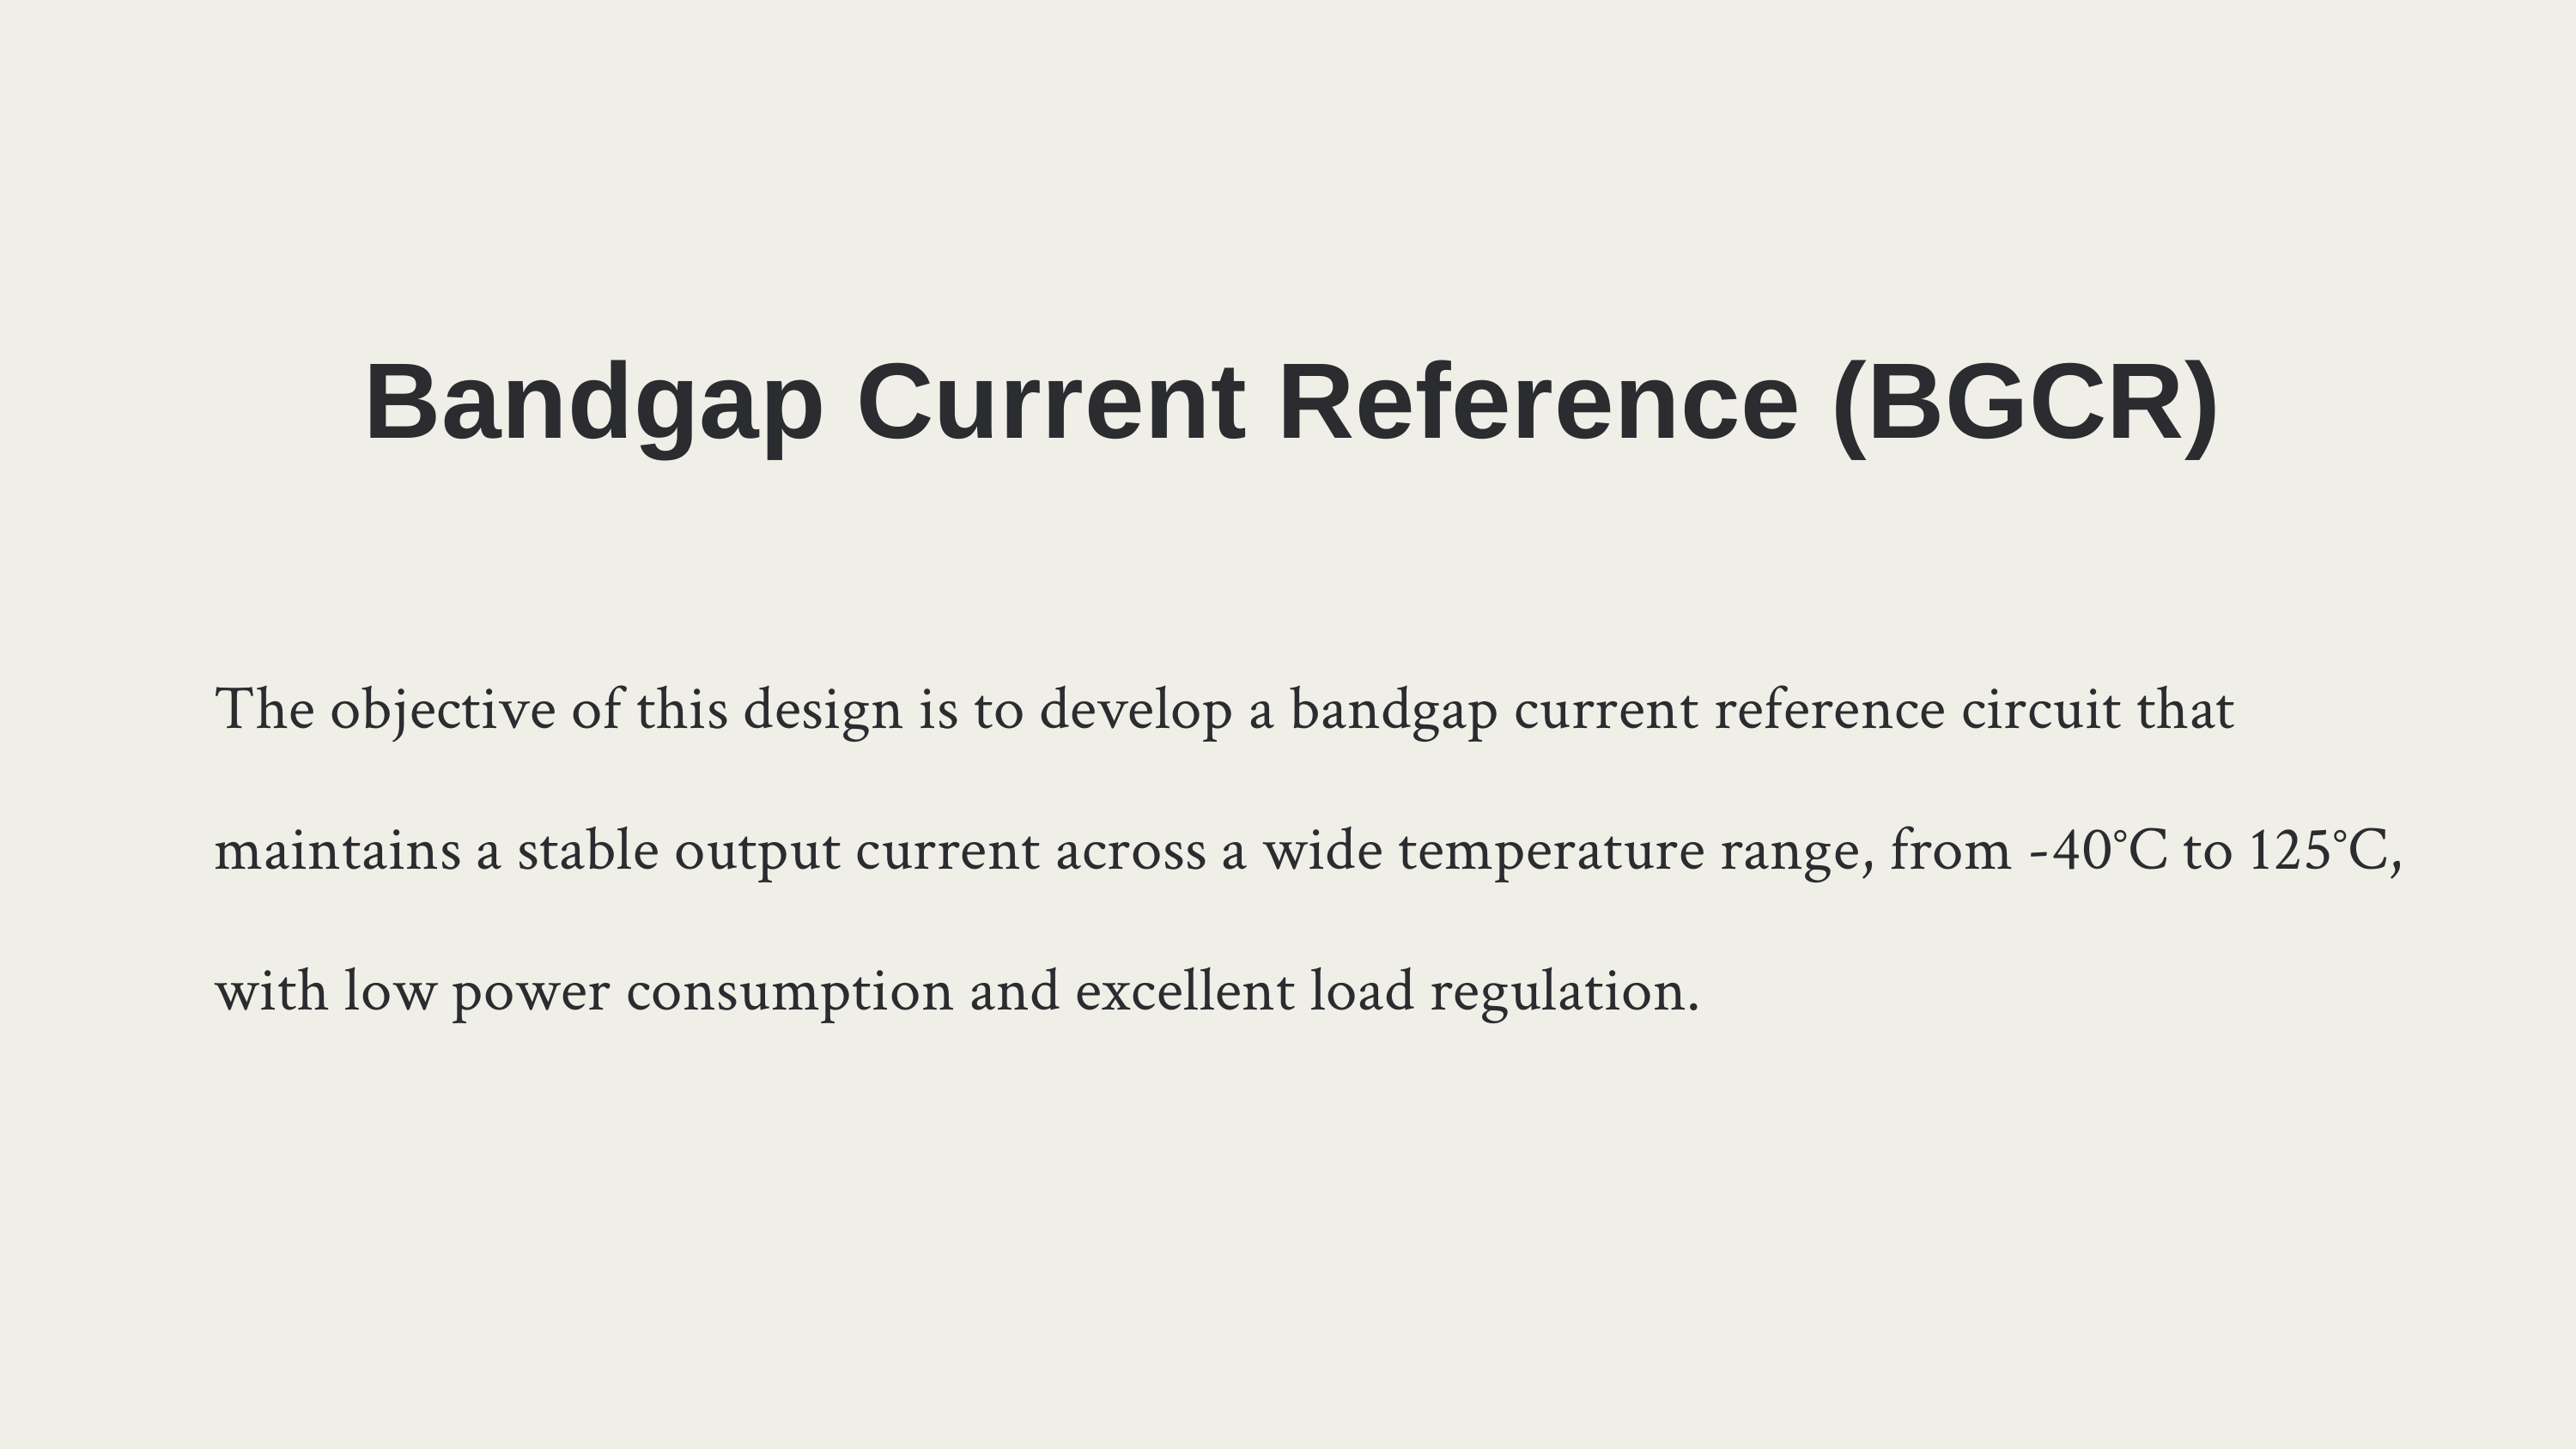

Bandgap Current Reference (BGCR)

The objective of this design is to develop a bandgap current reference circuit that maintains a stable output current across a wide temperature range, from -40°C to 125°C, with low power consumption and excellent load regulation.